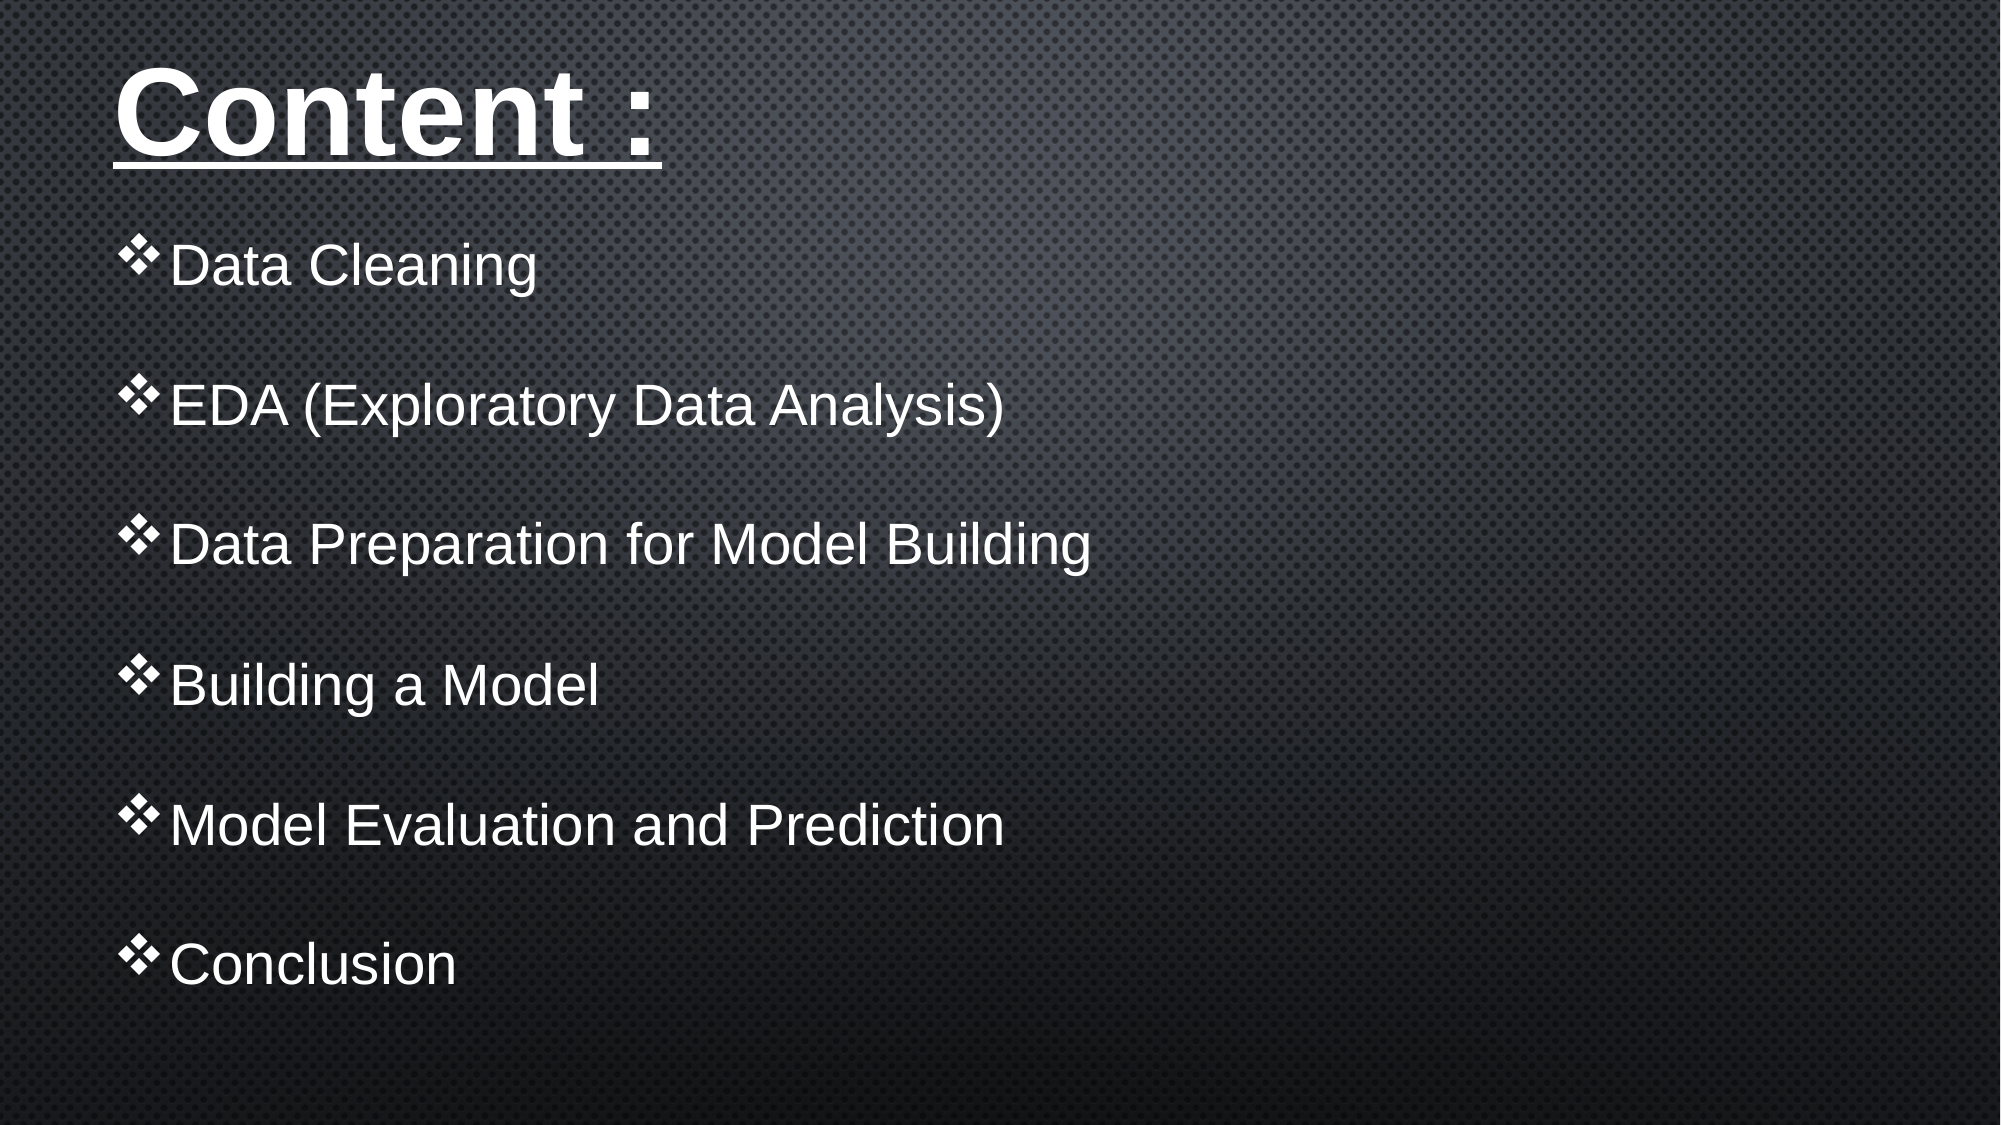

Content :
Data Cleaning

EDA (Exploratory Data Analysis)

Data Preparation for Model Building

Building a Model

Model Evaluation and Prediction

Conclusion